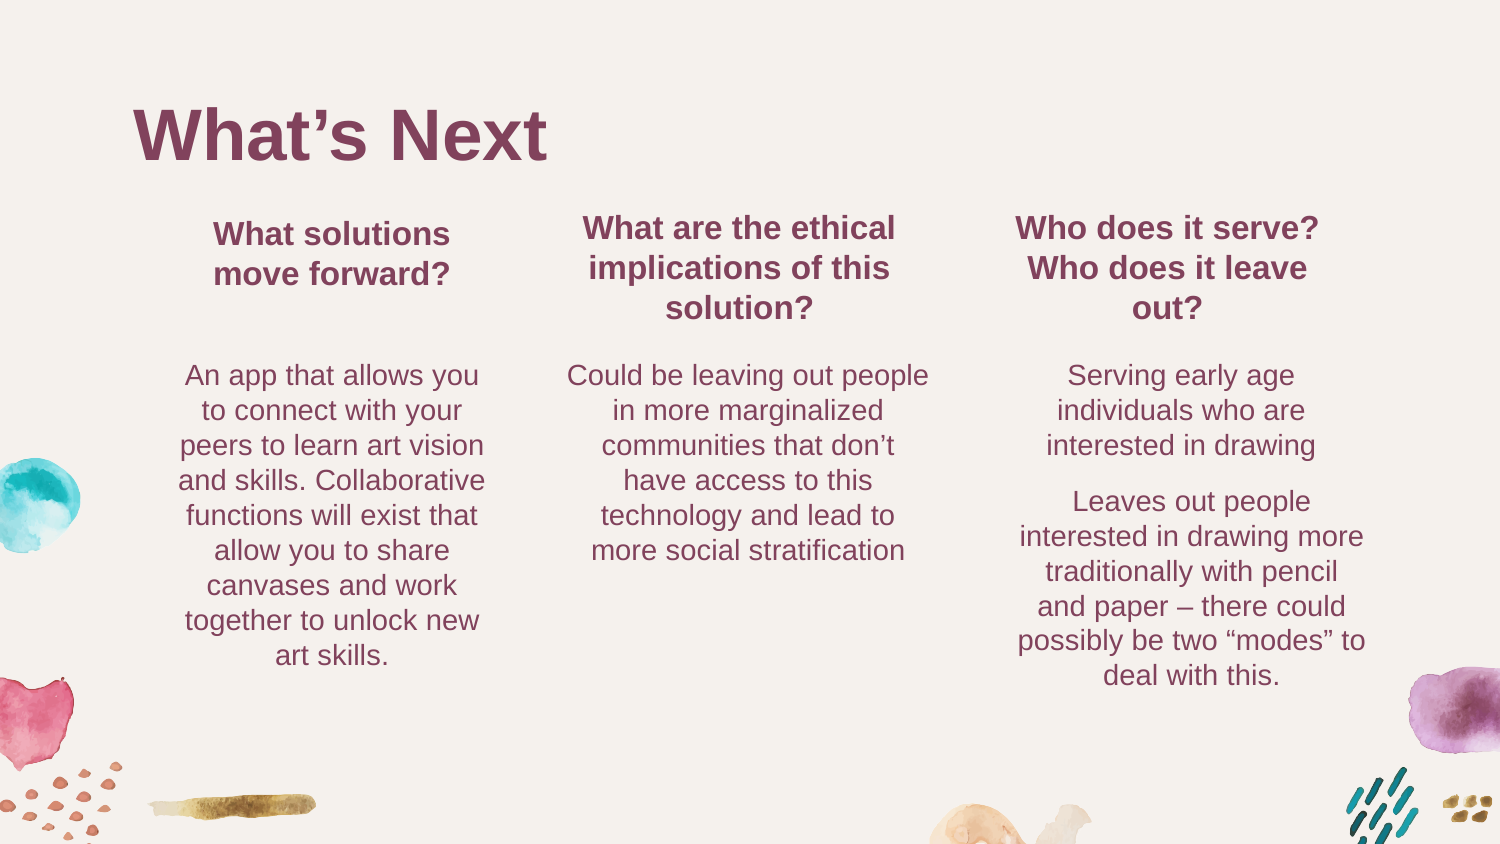

What’s Next
What solutions move forward?
What are the ethical implications of this solution?
Who does it serve? Who does it leave out?
Could be leaving out people in more marginalized communities that don’t have access to this technology and lead to more social stratification
Serving early age individuals who are interested in drawing
An app that allows you to connect with your peers to learn art vision and skills. Collaborative functions will exist that allow you to share canvases and work together to unlock new art skills.
Leaves out people interested in drawing more traditionally with pencil and paper – there could possibly be two “modes” to deal with this.